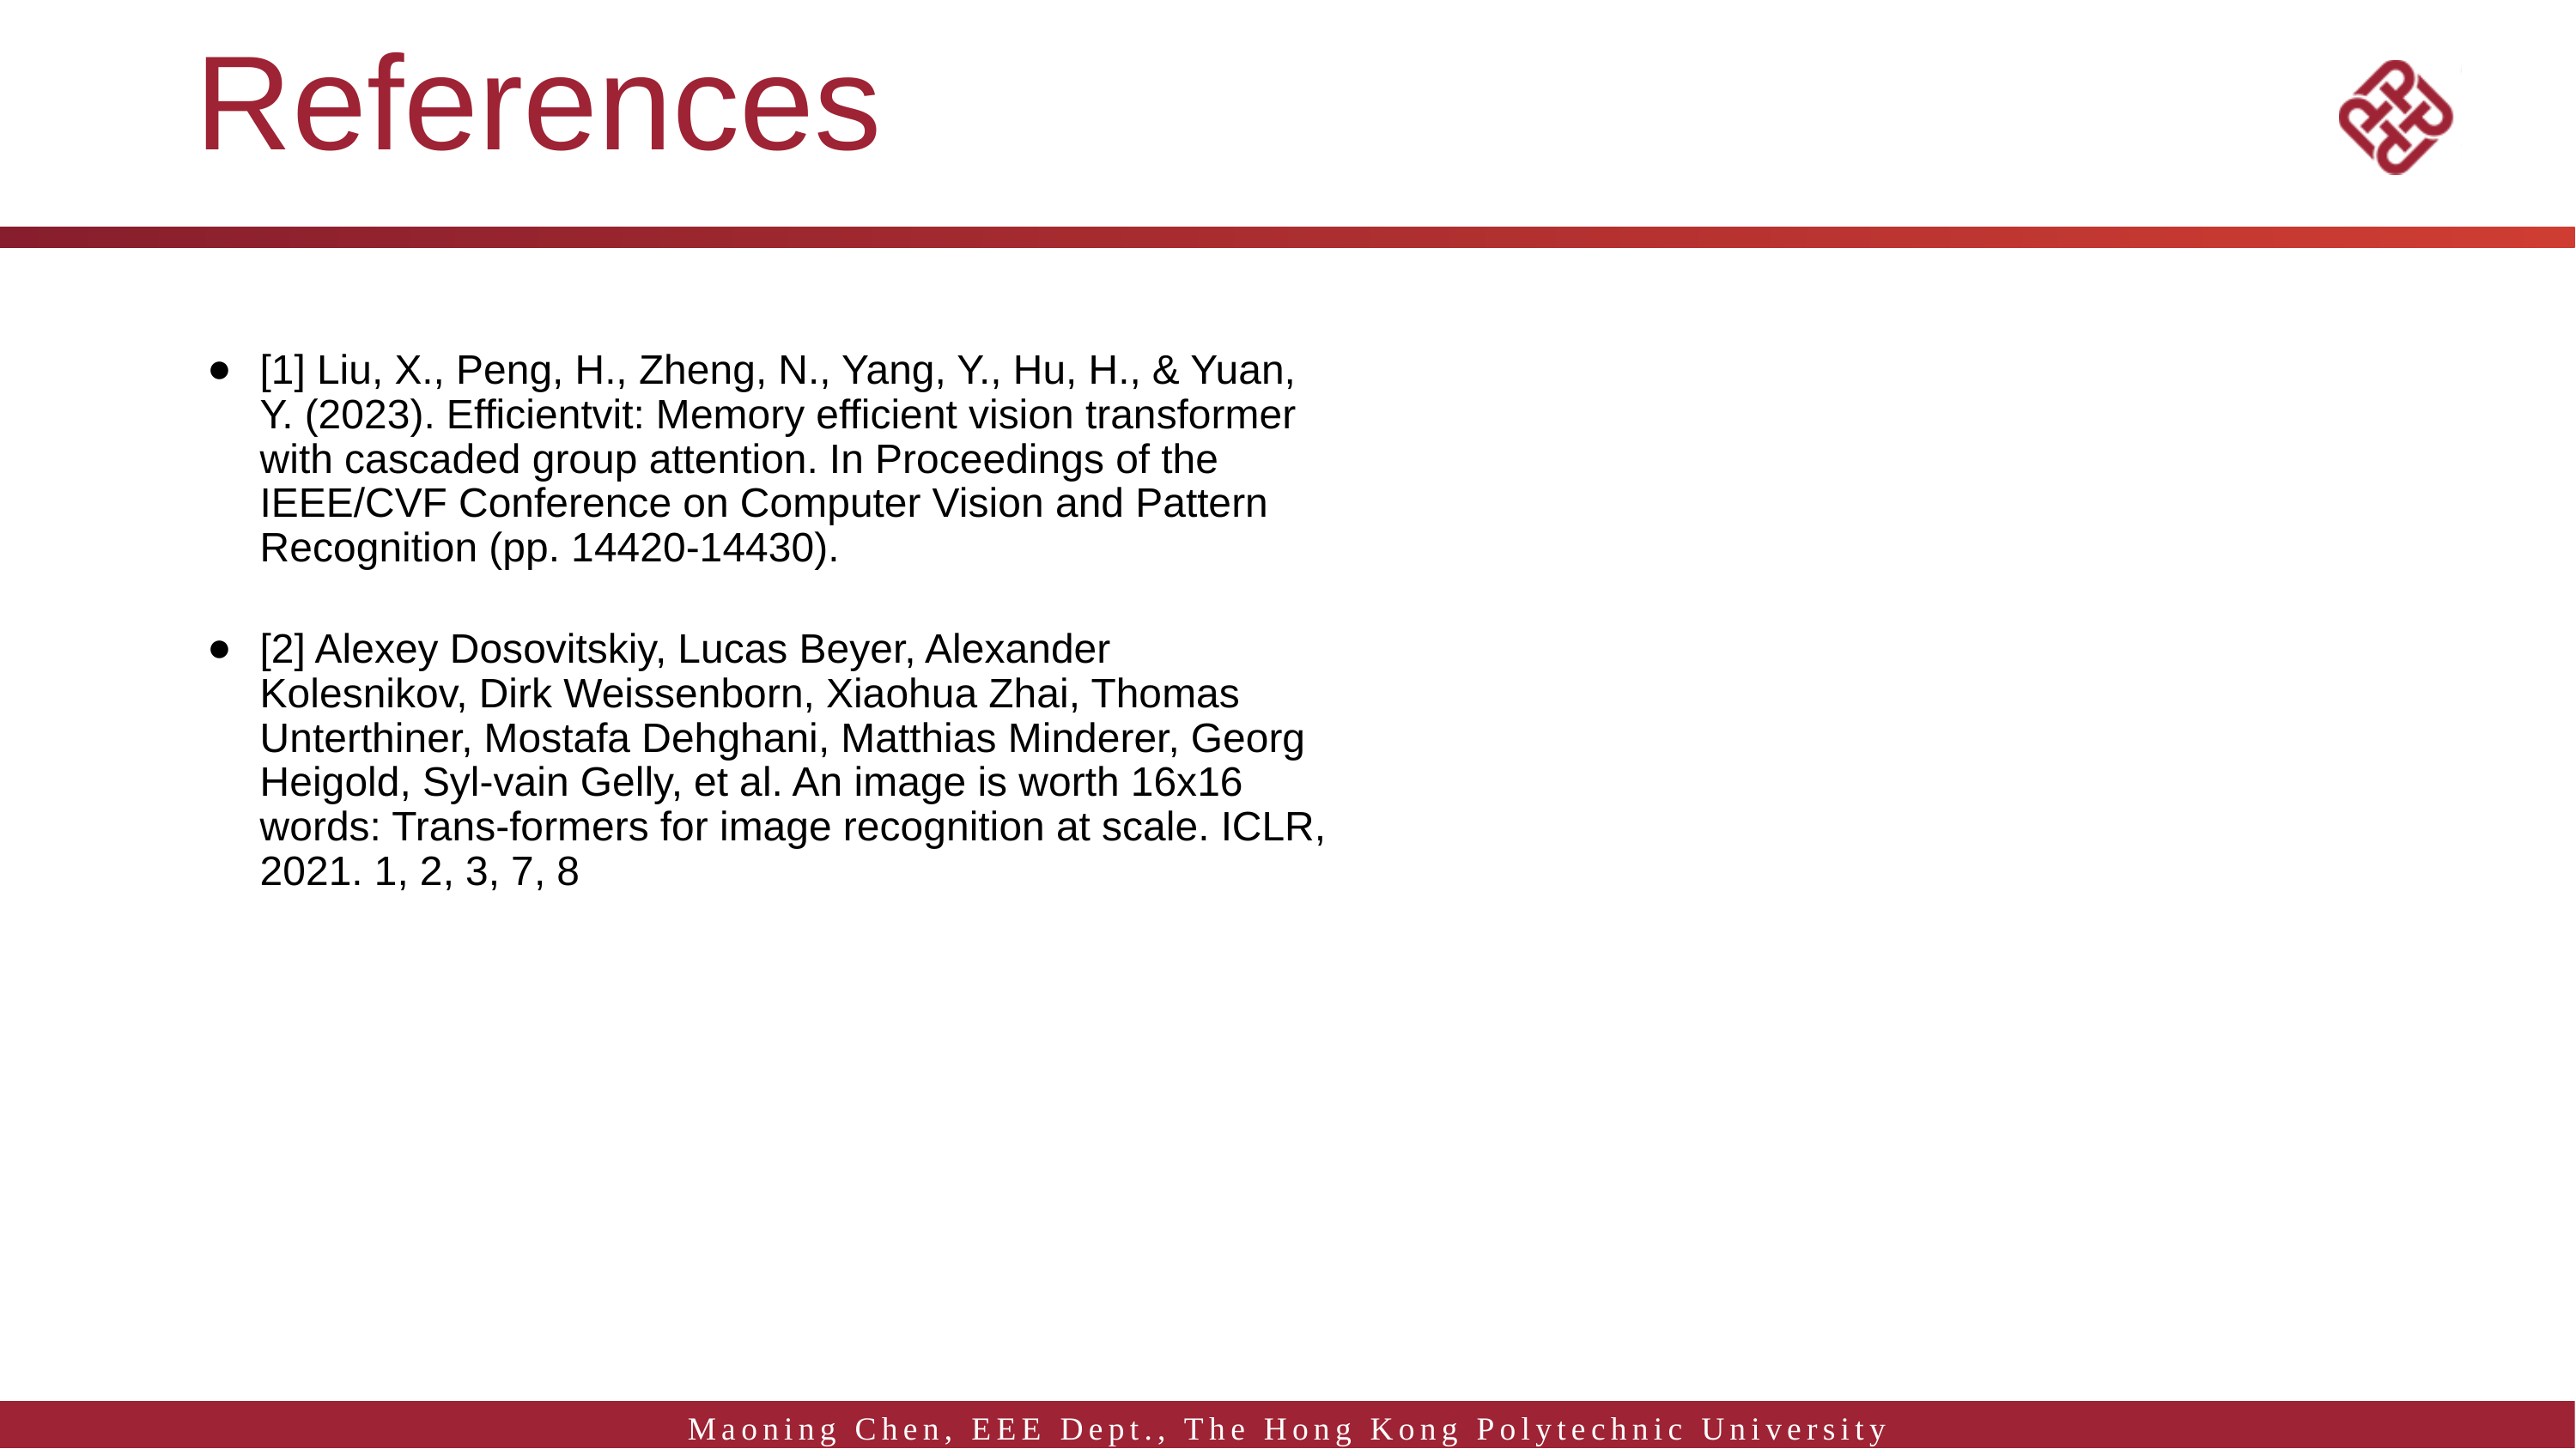

# References
[1] Liu, X., Peng, H., Zheng, N., Yang, Y., Hu, H., & Yuan, Y. (2023). Efficientvit: Memory efficient vision transformer with cascaded group attention. In Proceedings of the IEEE/CVF Conference on Computer Vision and Pattern Recognition (pp. 14420-14430).

[2] Alexey Dosovitskiy, Lucas Beyer, Alexander Kolesnikov, Dirk Weissenborn, Xiaohua Zhai, Thomas Unterthiner, Mostafa Dehghani, Matthias Minderer, Georg Heigold, Syl-vain Gelly, et al. An image is worth 16x16 words: Trans-formers for image recognition at scale. ICLR, 2021. 1, 2, 3, 7, 8